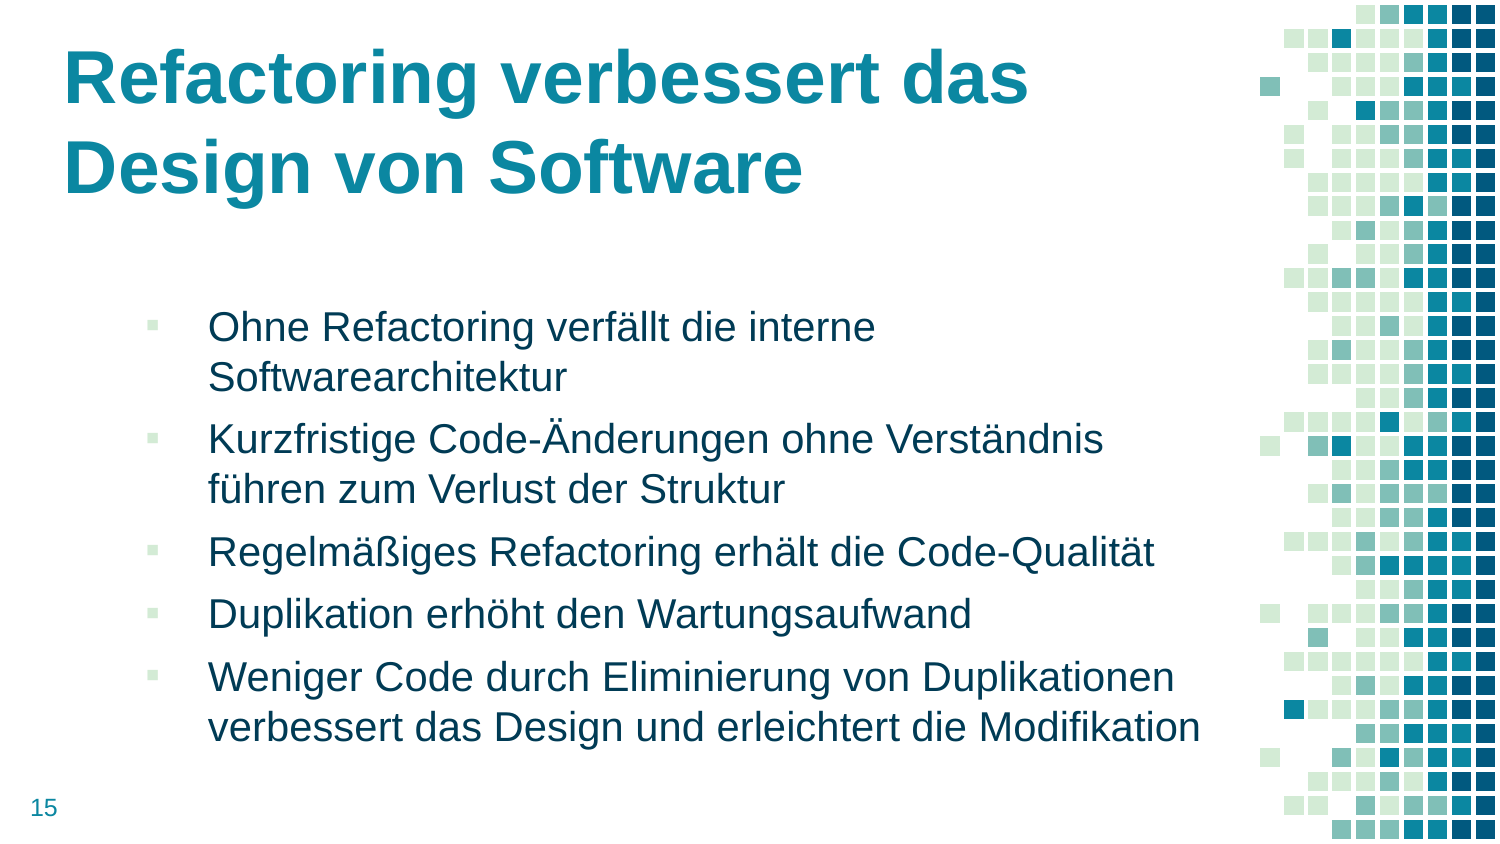

# Refactoring verbessert das Design von Software
Ohne Refactoring verfällt die interne Softwarearchitektur
Kurzfristige Code-Änderungen ohne Verständnis führen zum Verlust der Struktur
Regelmäßiges Refactoring erhält die Code-Qualität
Duplikation erhöht den Wartungsaufwand
Weniger Code durch Eliminierung von Duplikationen verbessert das Design und erleichtert die Modifikation

15